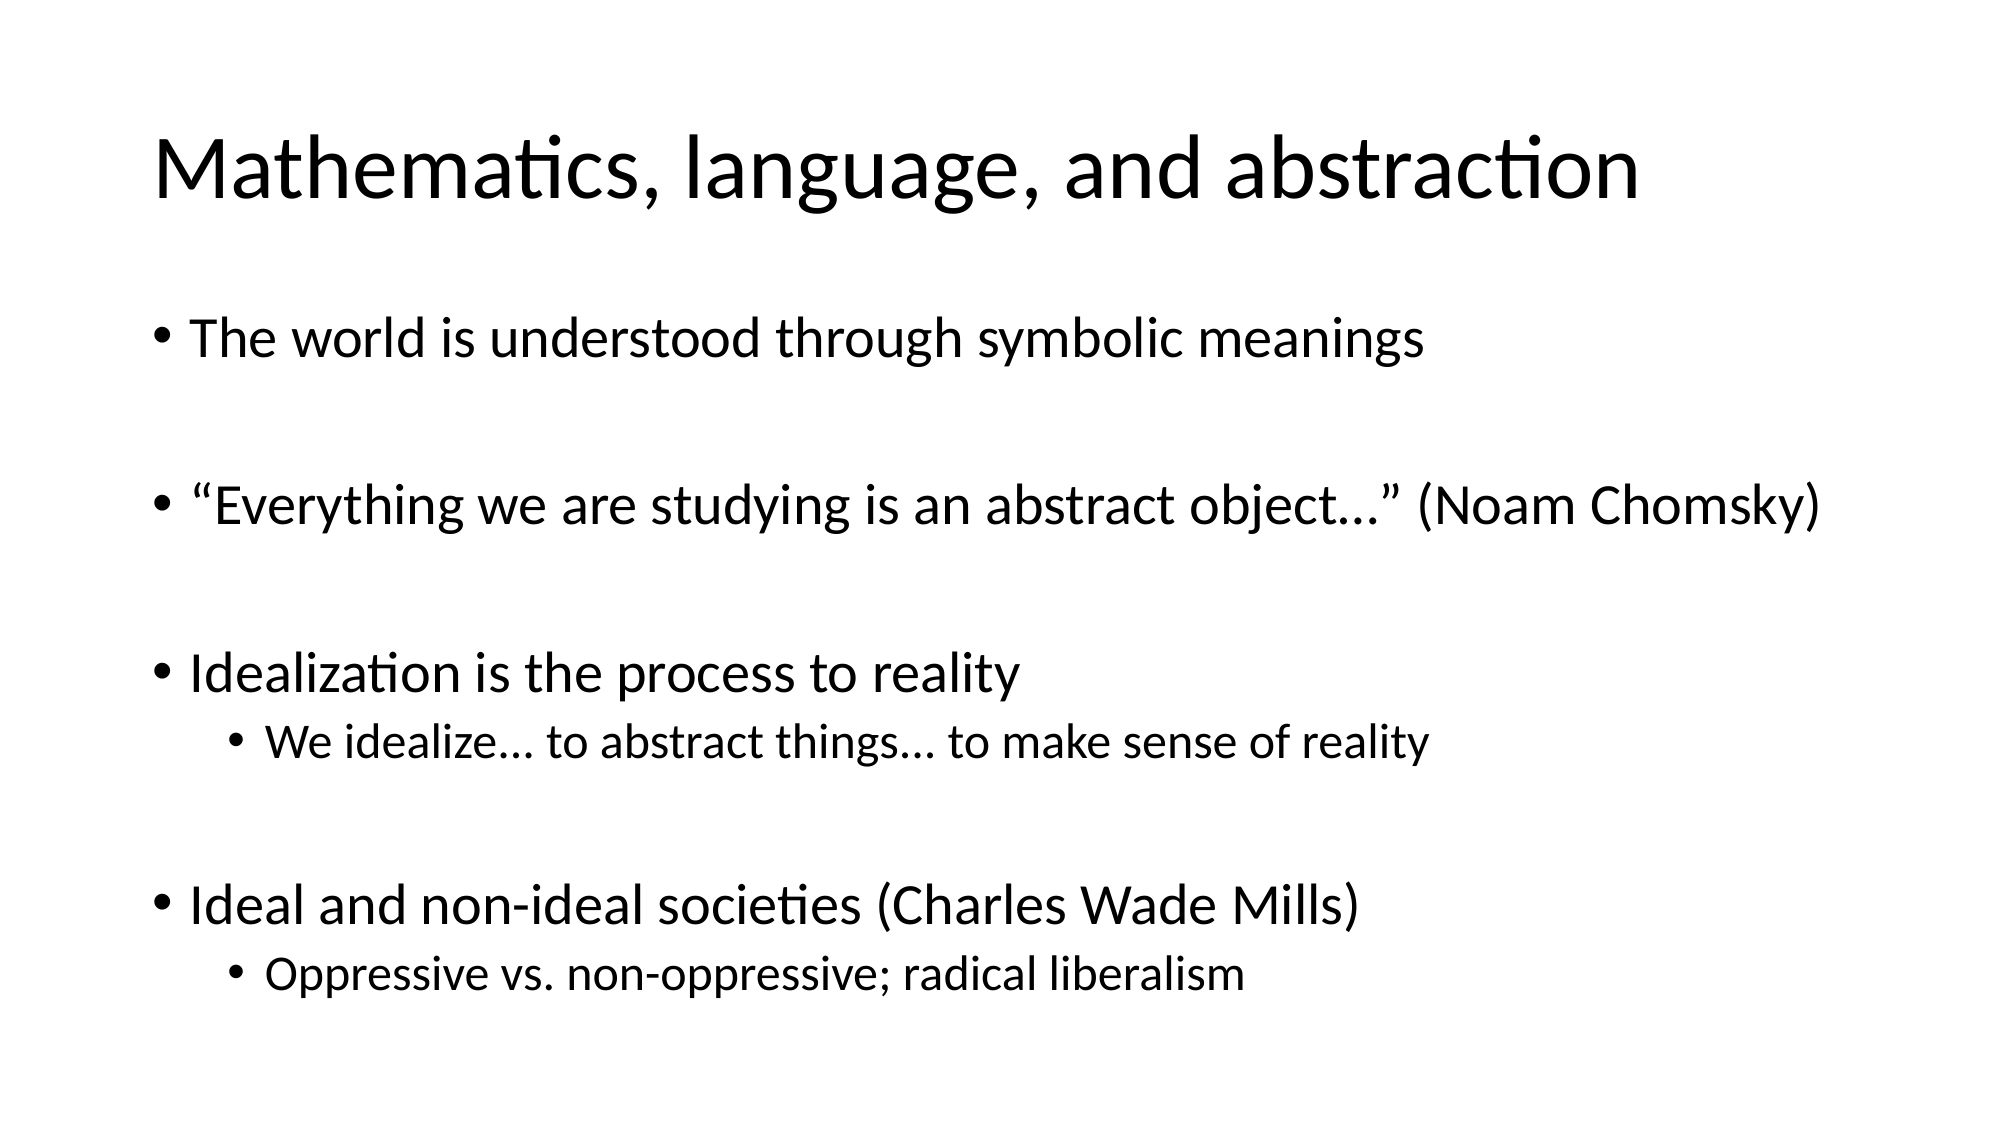

# Mathematics, language, and abstraction
The world is understood through symbolic meanings

“Everything we are studying is an abstract object…” (Noam Chomsky)

Idealization is the process to reality
We idealize... to abstract things... to make sense of reality

Ideal and non-ideal societies (Charles Wade Mills)
Oppressive vs. non-oppressive; radical liberalism